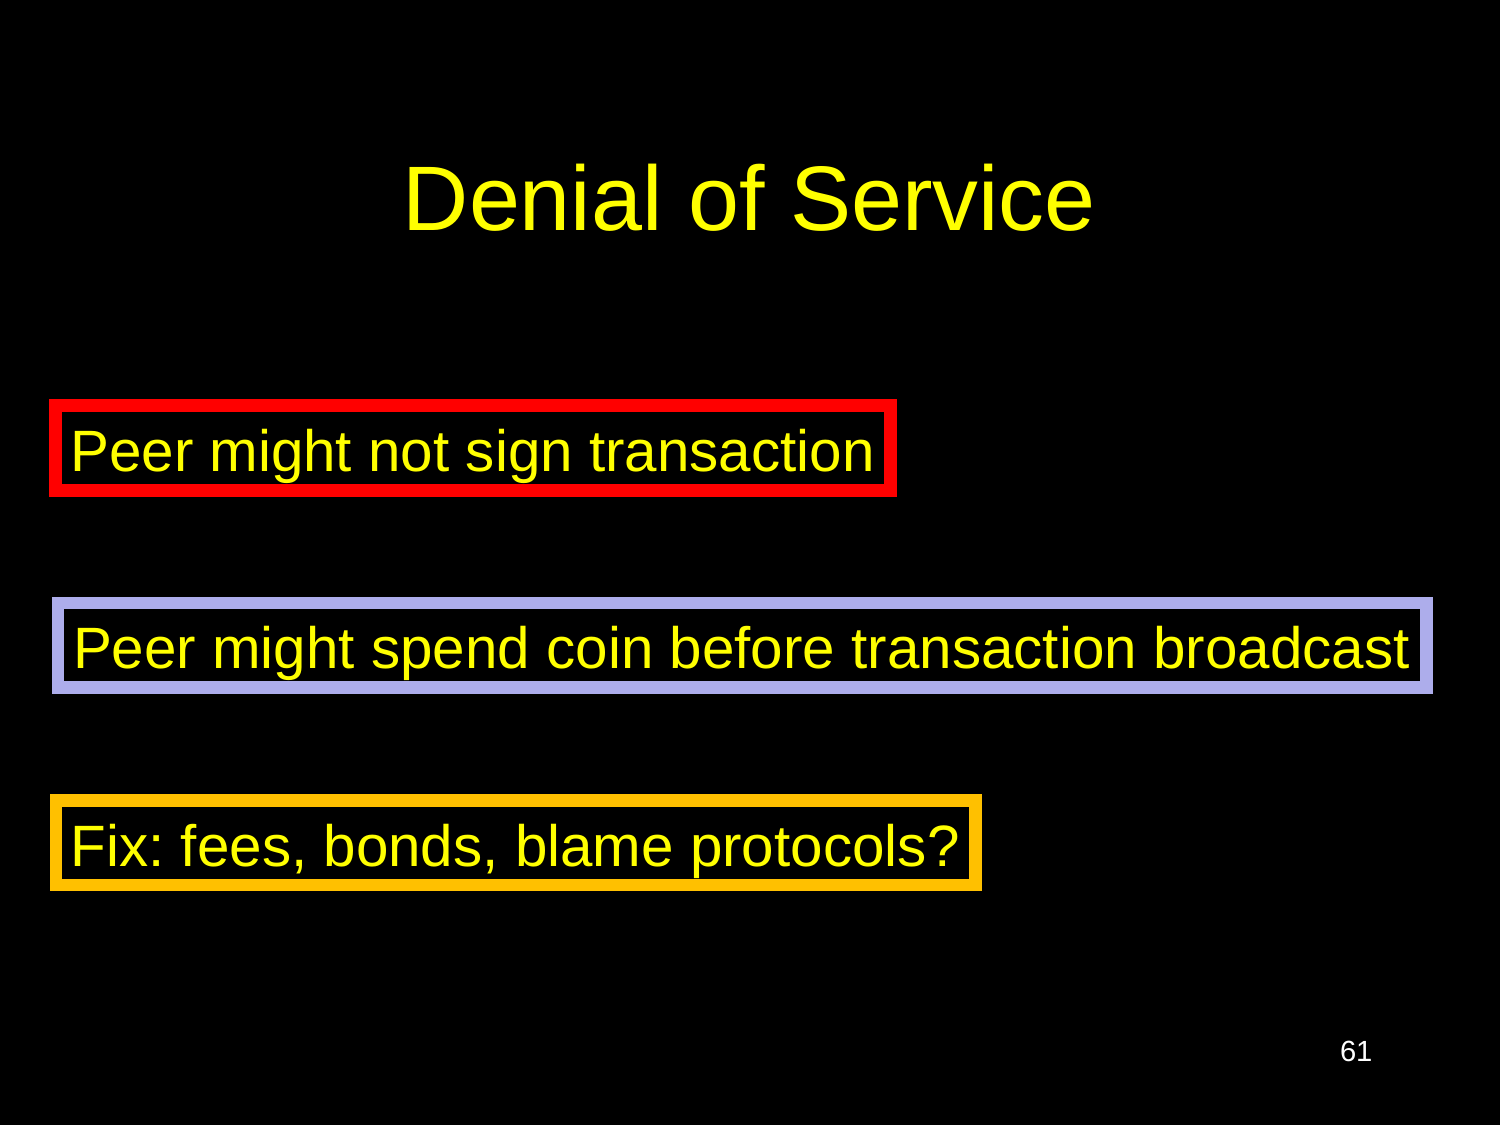

# Denial of Service
Peer might not sign transaction
Peer might spend coin before transaction broadcast
Fix: fees, bonds, blame protocols?
61